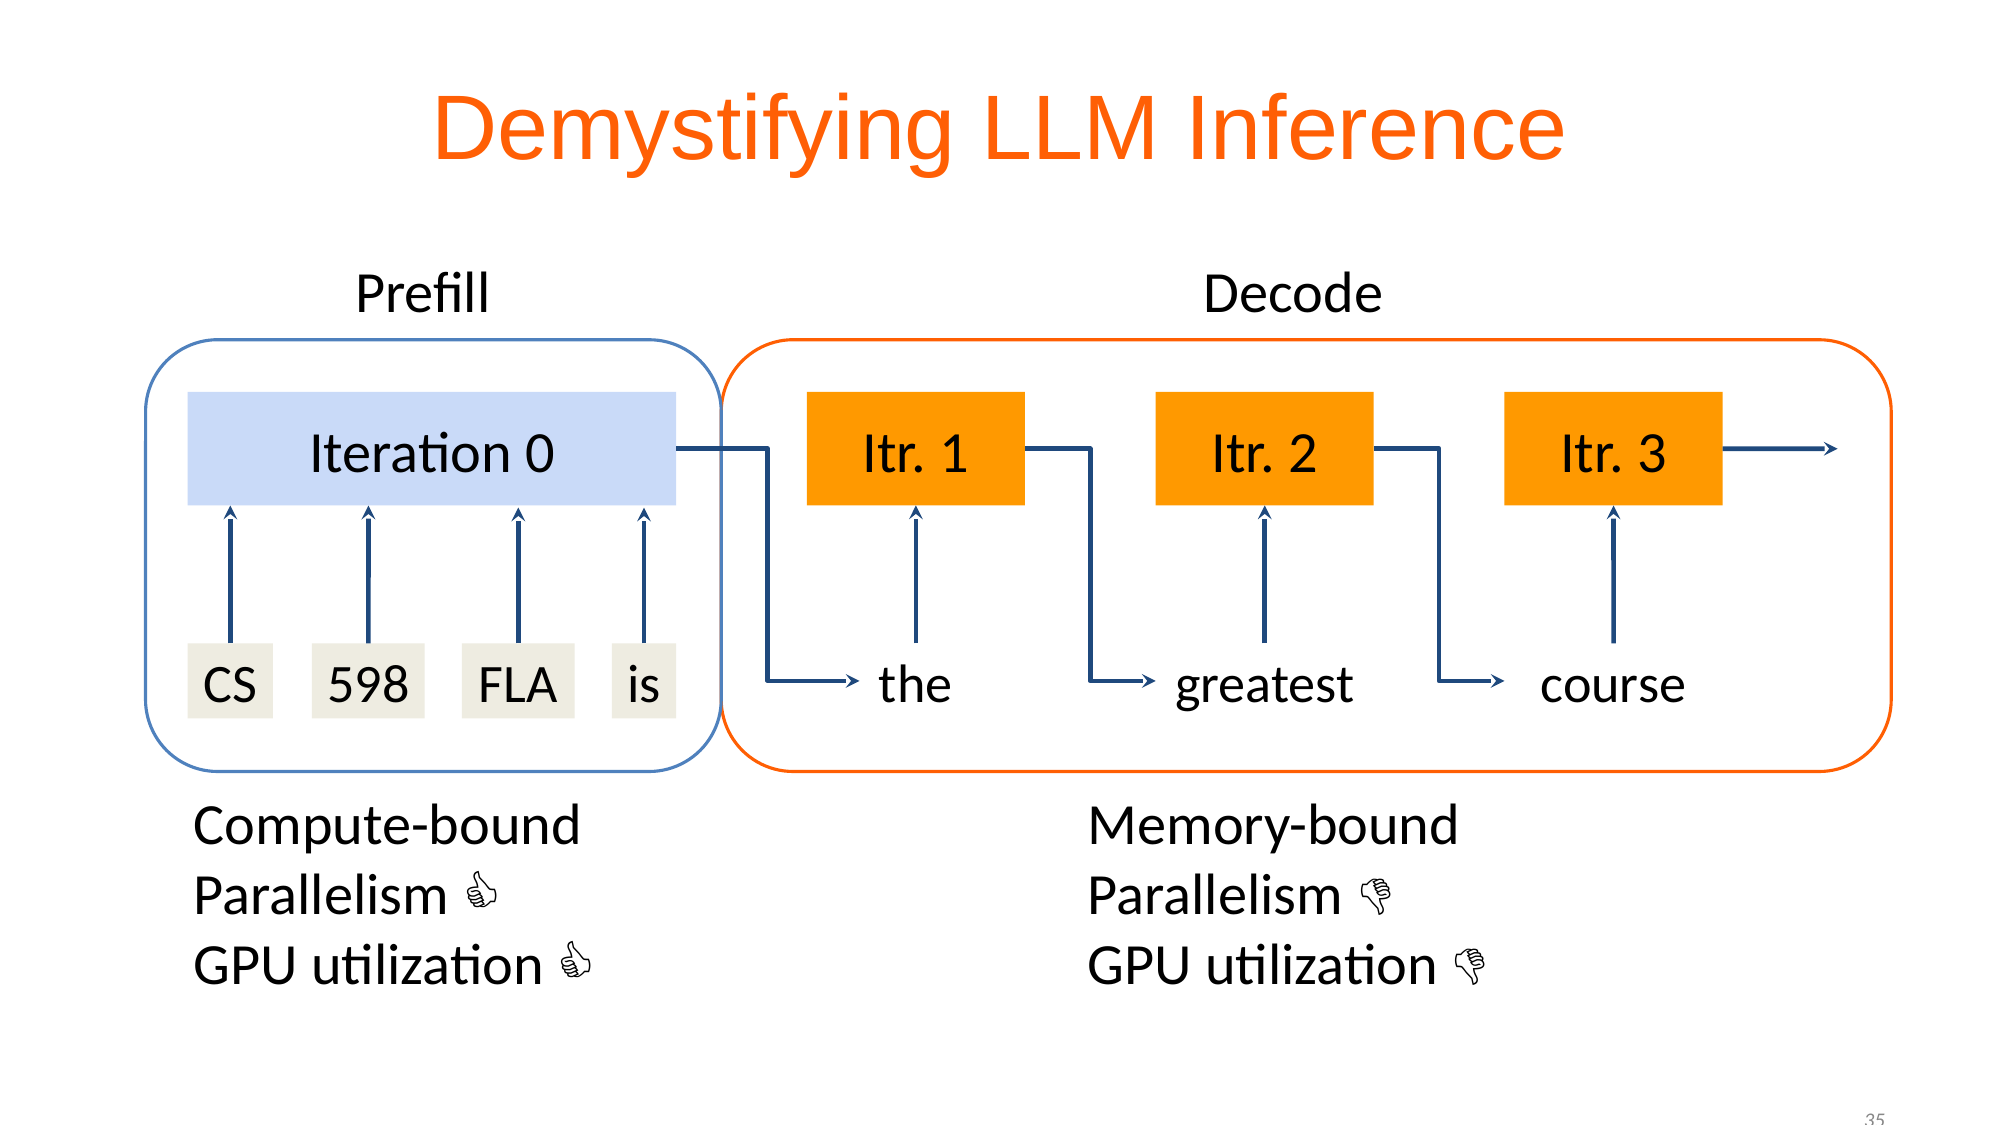

# Demystifying LLM Inference
Prefill
Decode

Iteration 0
Itr. 1
Itr. 2
Itr. 3
CS
the
greatest
course
598
FLA
is
Compute-bound
Parallelism 👍
GPU utilization 👍
Memory-bound
Parallelism 👎
GPU utilization 👎
35